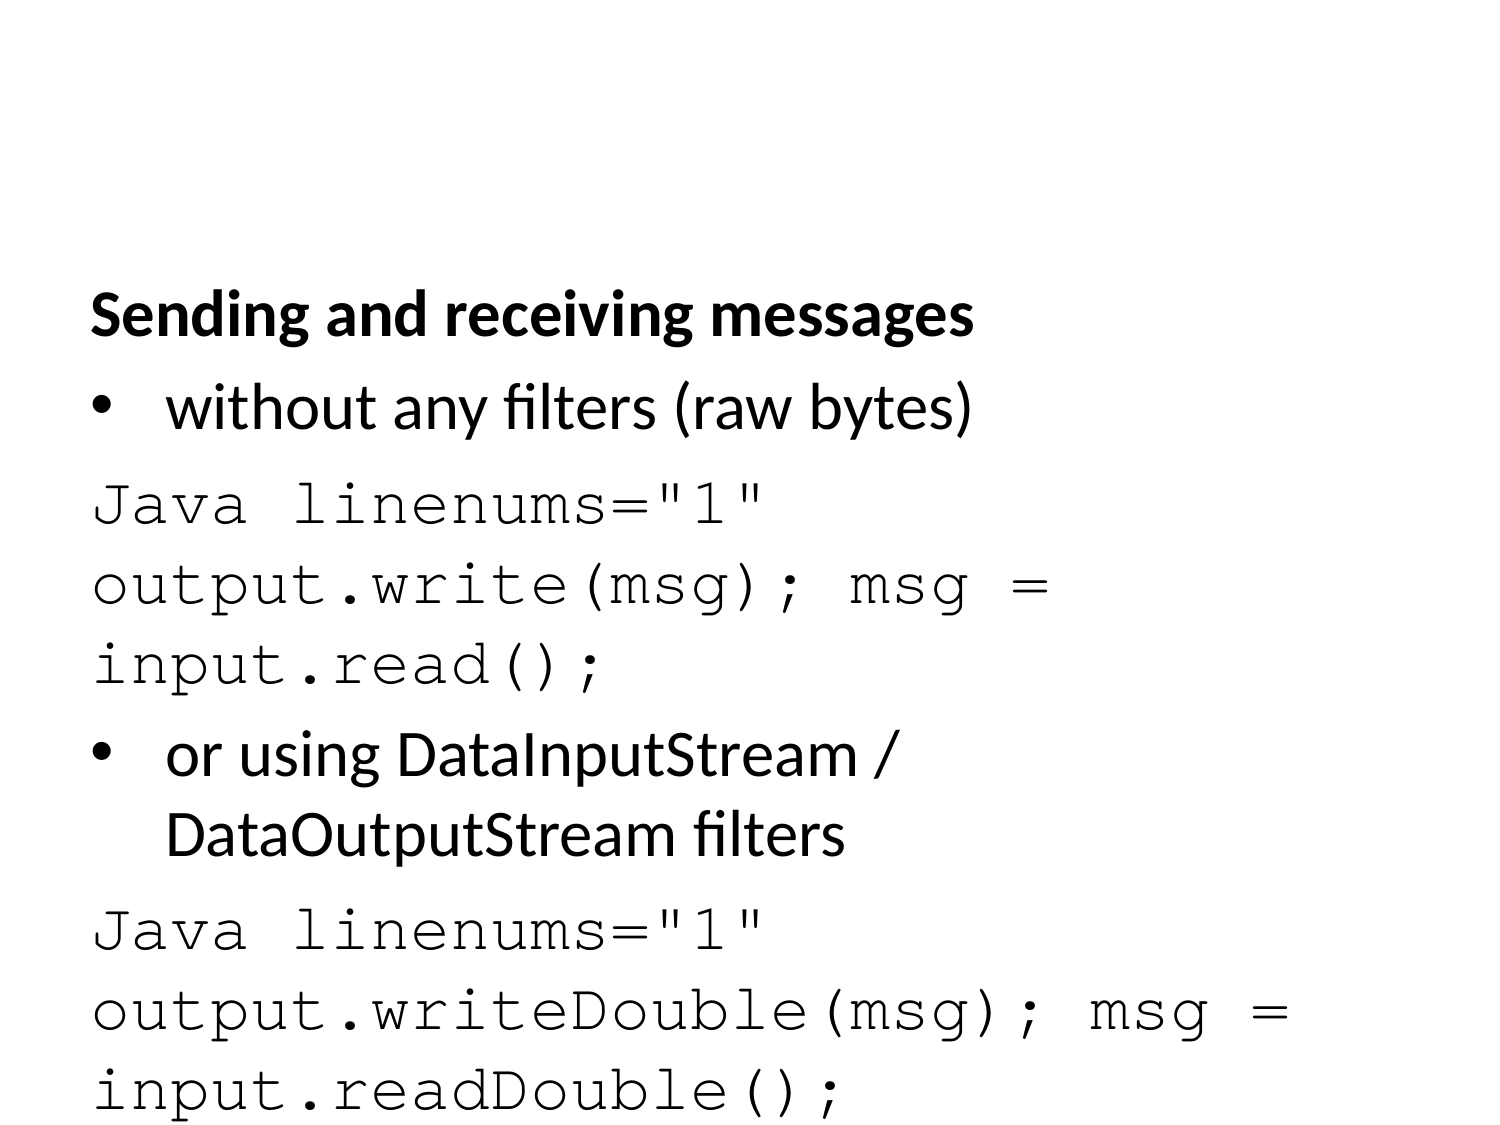

Sending and receiving messages
without any filters (raw bytes)
Java linenums="1" output.write(msg); msg = input.read();
or using DataInputStream / DataOutputStream filters
Java linenums="1" output.writeDouble(msg); msg = input.readDouble();
or using ObjectInputStream / ObjectOutputStream filters
Java linenums="1" output.writeObject(msg); msg = input.readObject();